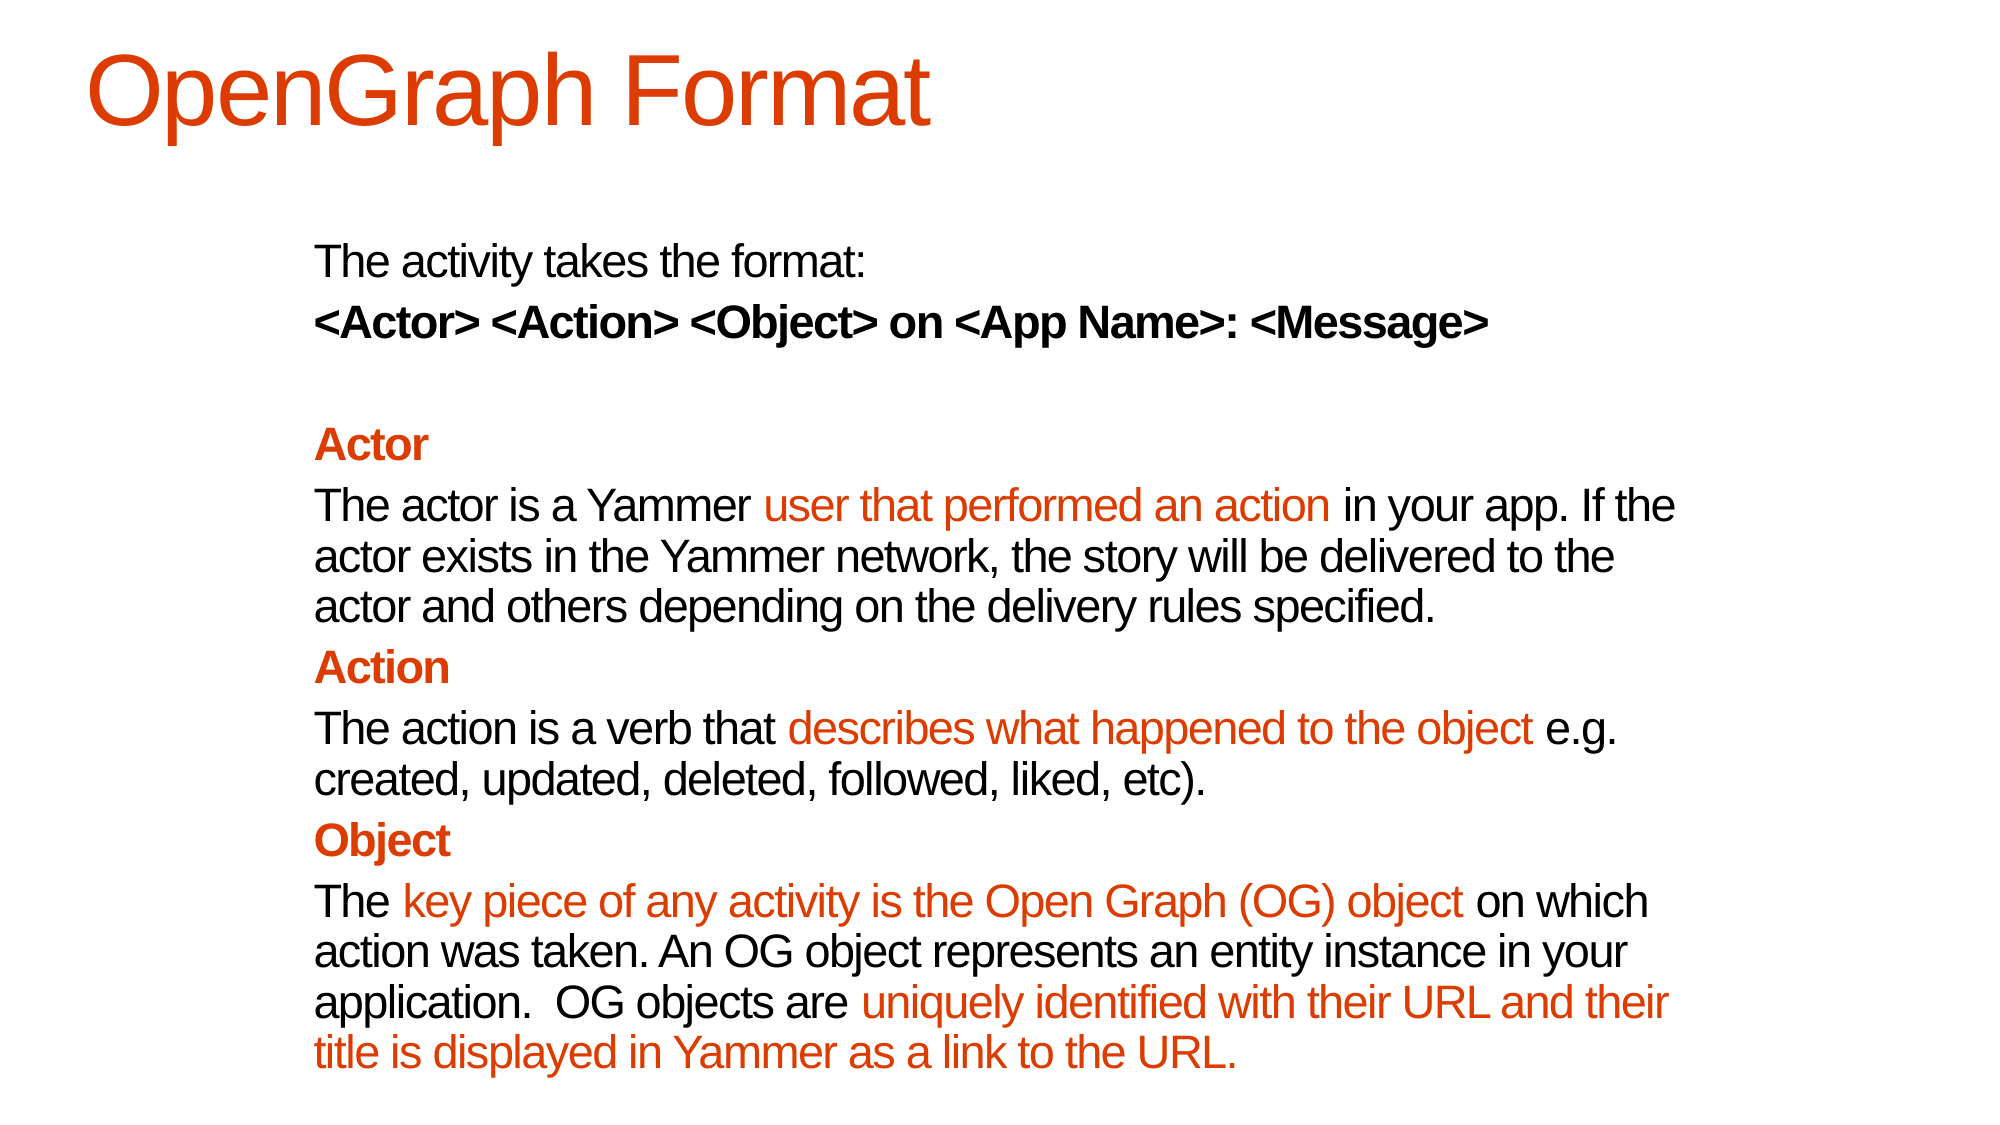

# OpenGraph Format
The activity takes the format:
<Actor> <Action> <Object> on <App Name>: <Message>

Actor
The actor is a Yammer user that performed an action in your app. If the actor exists in the Yammer network, the story will be delivered to the actor and others depending on the delivery rules specified.
Action
The action is a verb that describes what happened to the object e.g. created, updated, deleted, followed, liked, etc).
Object
The key piece of any activity is the Open Graph (OG) object on which action was taken. An OG object represents an entity instance in your application.  OG objects are uniquely identified with their URL and their title is displayed in Yammer as a link to the URL.